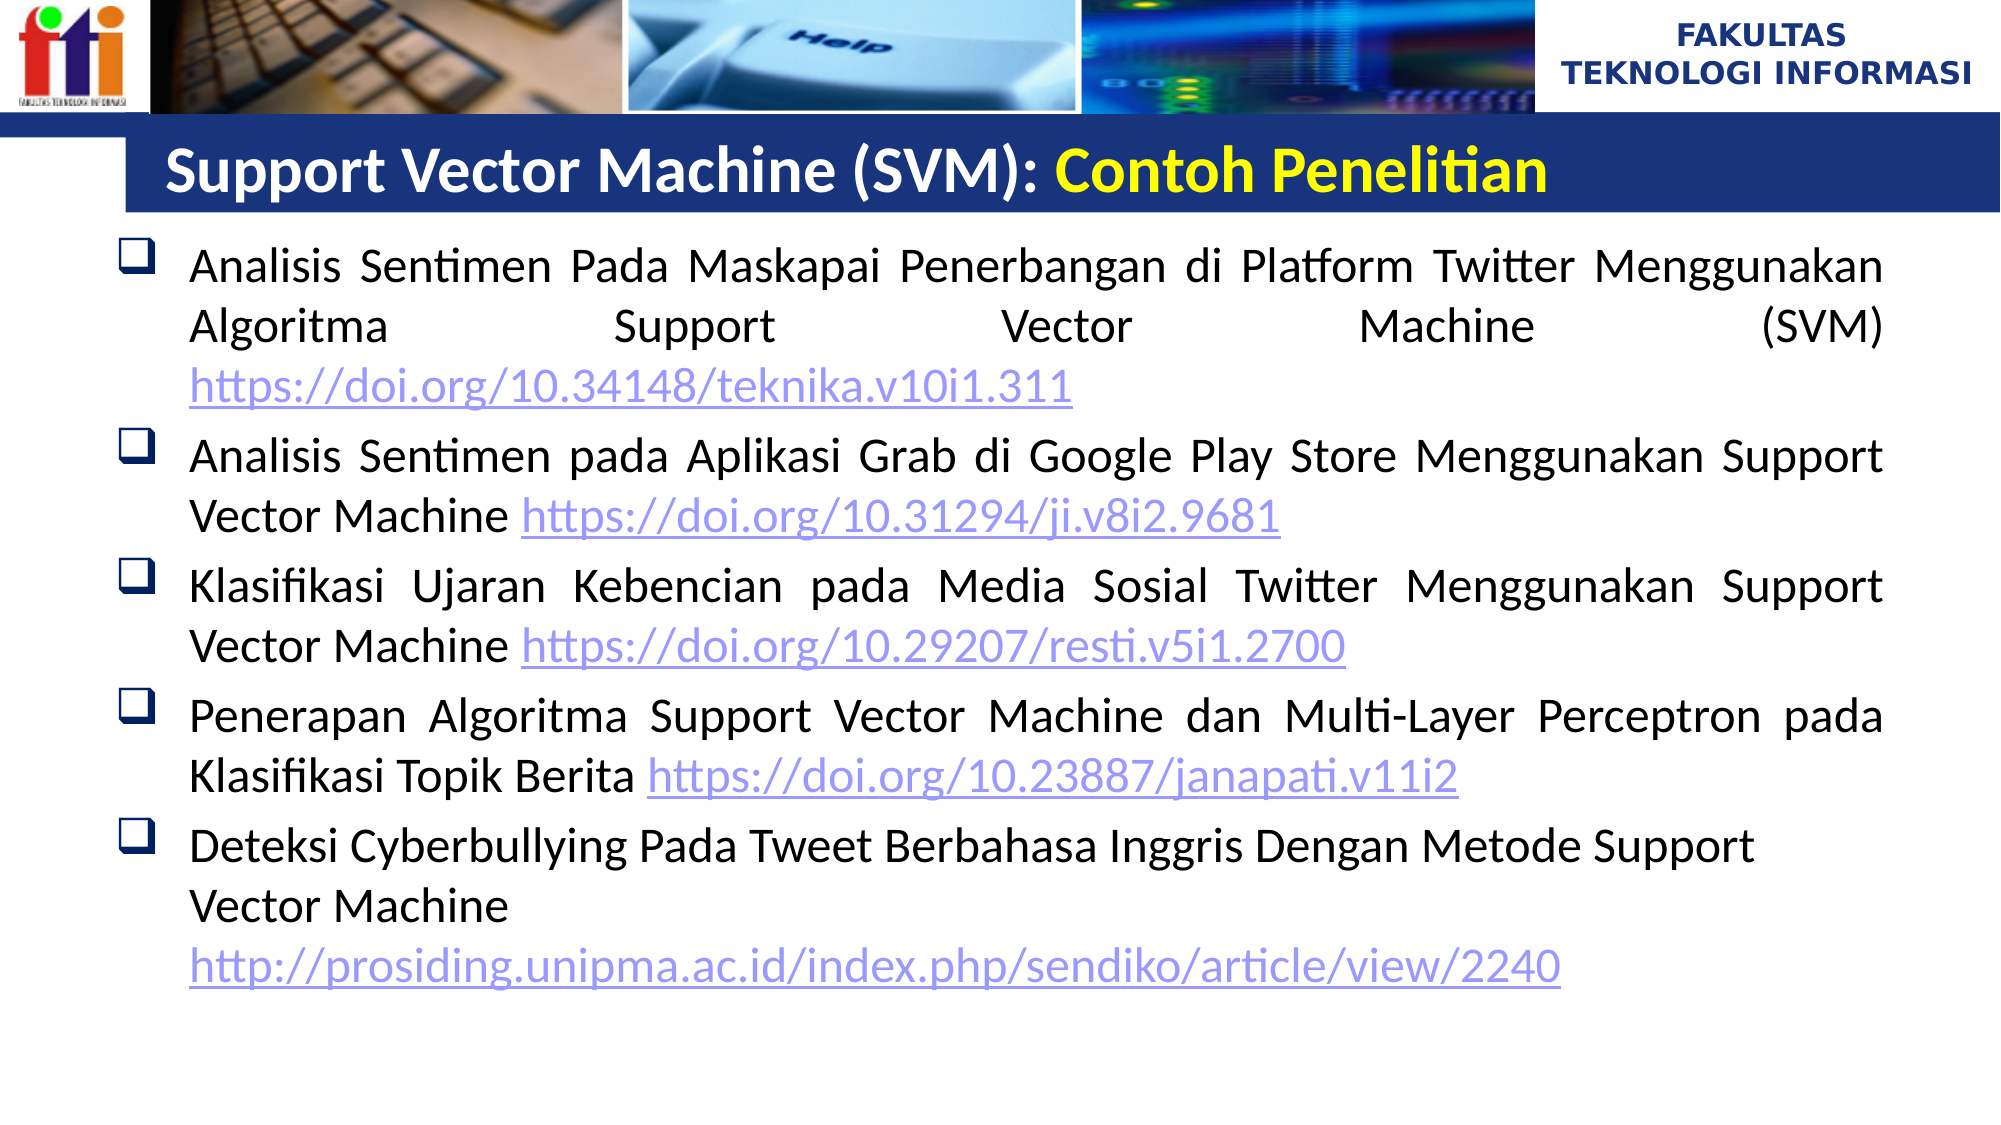

# Support Vector Machine (SVM): Contoh Penelitian
Analisis Sentimen Pada Maskapai Penerbangan di Platform Twitter Menggunakan Algoritma Support Vector Machine (SVM) https://doi.org/10.34148/teknika.v10i1.311
Analisis Sentimen pada Aplikasi Grab di Google Play Store Menggunakan Support Vector Machine https://doi.org/10.31294/ji.v8i2.9681
Klasifikasi Ujaran Kebencian pada Media Sosial Twitter Menggunakan Support Vector Machine https://doi.org/10.29207/resti.v5i1.2700
Penerapan Algoritma Support Vector Machine dan Multi-Layer Perceptron pada Klasifikasi Topik Berita https://doi.org/10.23887/janapati.v11i2
Deteksi Cyberbullying Pada Tweet Berbahasa Inggris Dengan Metode Support Vector Machine http://prosiding.unipma.ac.id/index.php/sendiko/article/view/2240